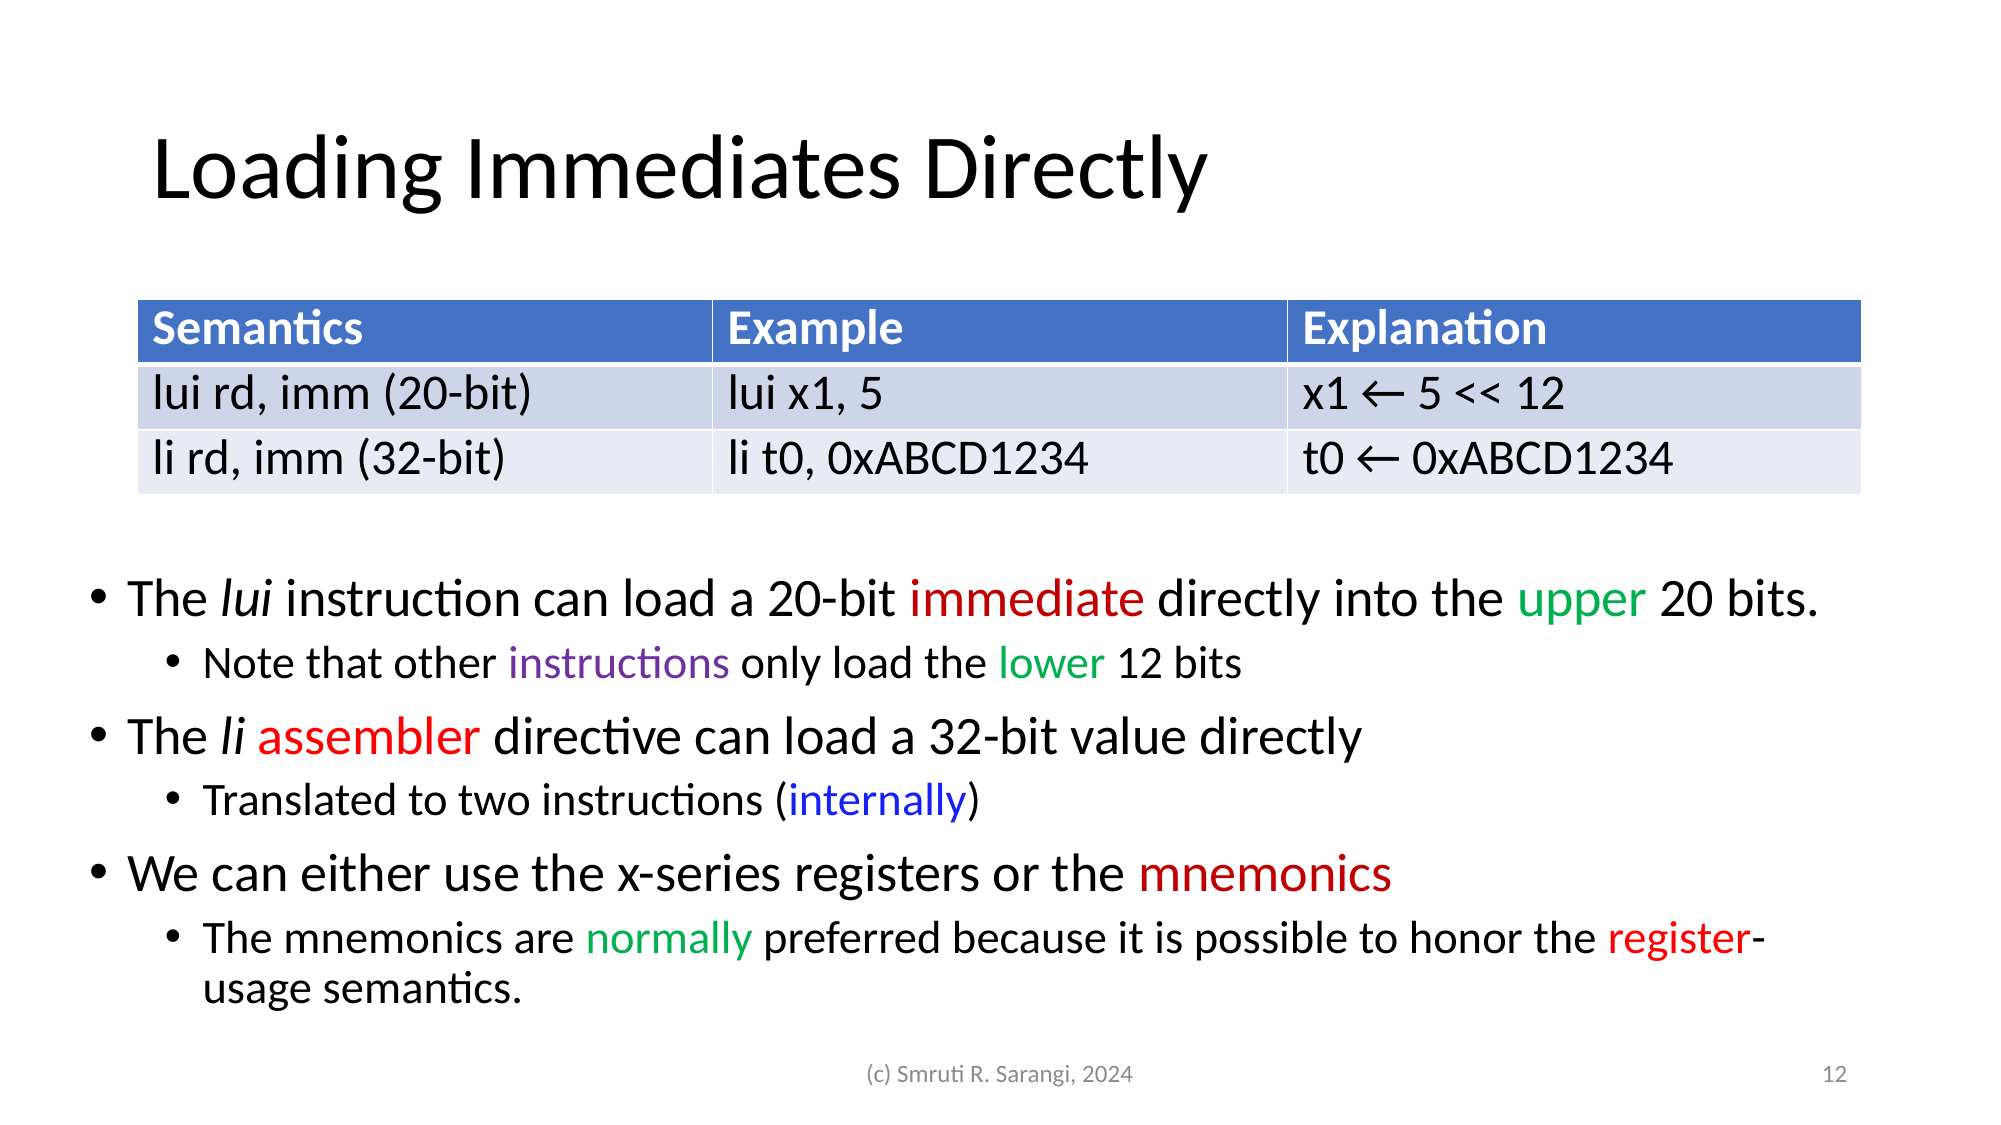

# Loading Immediates Directly
| Semantics | Example | Explanation |
| --- | --- | --- |
| lui rd, imm (20-bit) | lui x1, 5 | x1 ← 5 << 12 |
| li rd, imm (32-bit) | li t0, 0xABCD1234 | t0 ← 0xABCD1234 |
The lui instruction can load a 20-bit immediate directly into the upper 20 bits.
Note that other instructions only load the lower 12 bits
The li assembler directive can load a 32-bit value directly
Translated to two instructions (internally)
We can either use the x-series registers or the mnemonics
The mnemonics are normally preferred because it is possible to honor the register-usage semantics.
(c) Smruti R. Sarangi, 2024
12